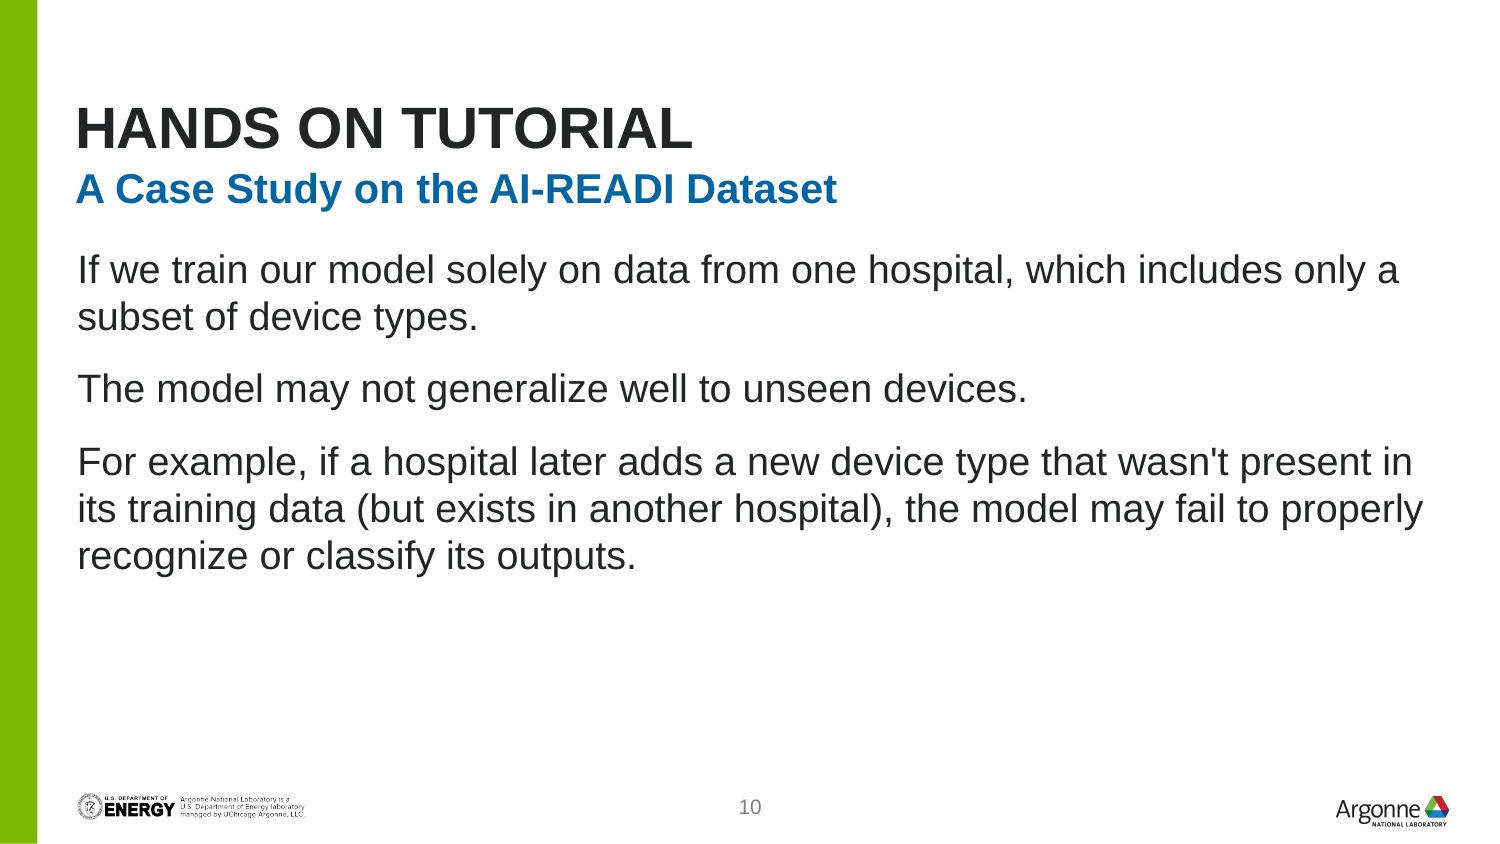

# Hands on tutorial
A Case Study on the AI-READI Dataset
If we train our model solely on data from one hospital, which includes only a subset of device types.
The model may not generalize well to unseen devices.
For example, if a hospital later adds a new device type that wasn't present in its training data (but exists in another hospital), the model may fail to properly recognize or classify its outputs.
10